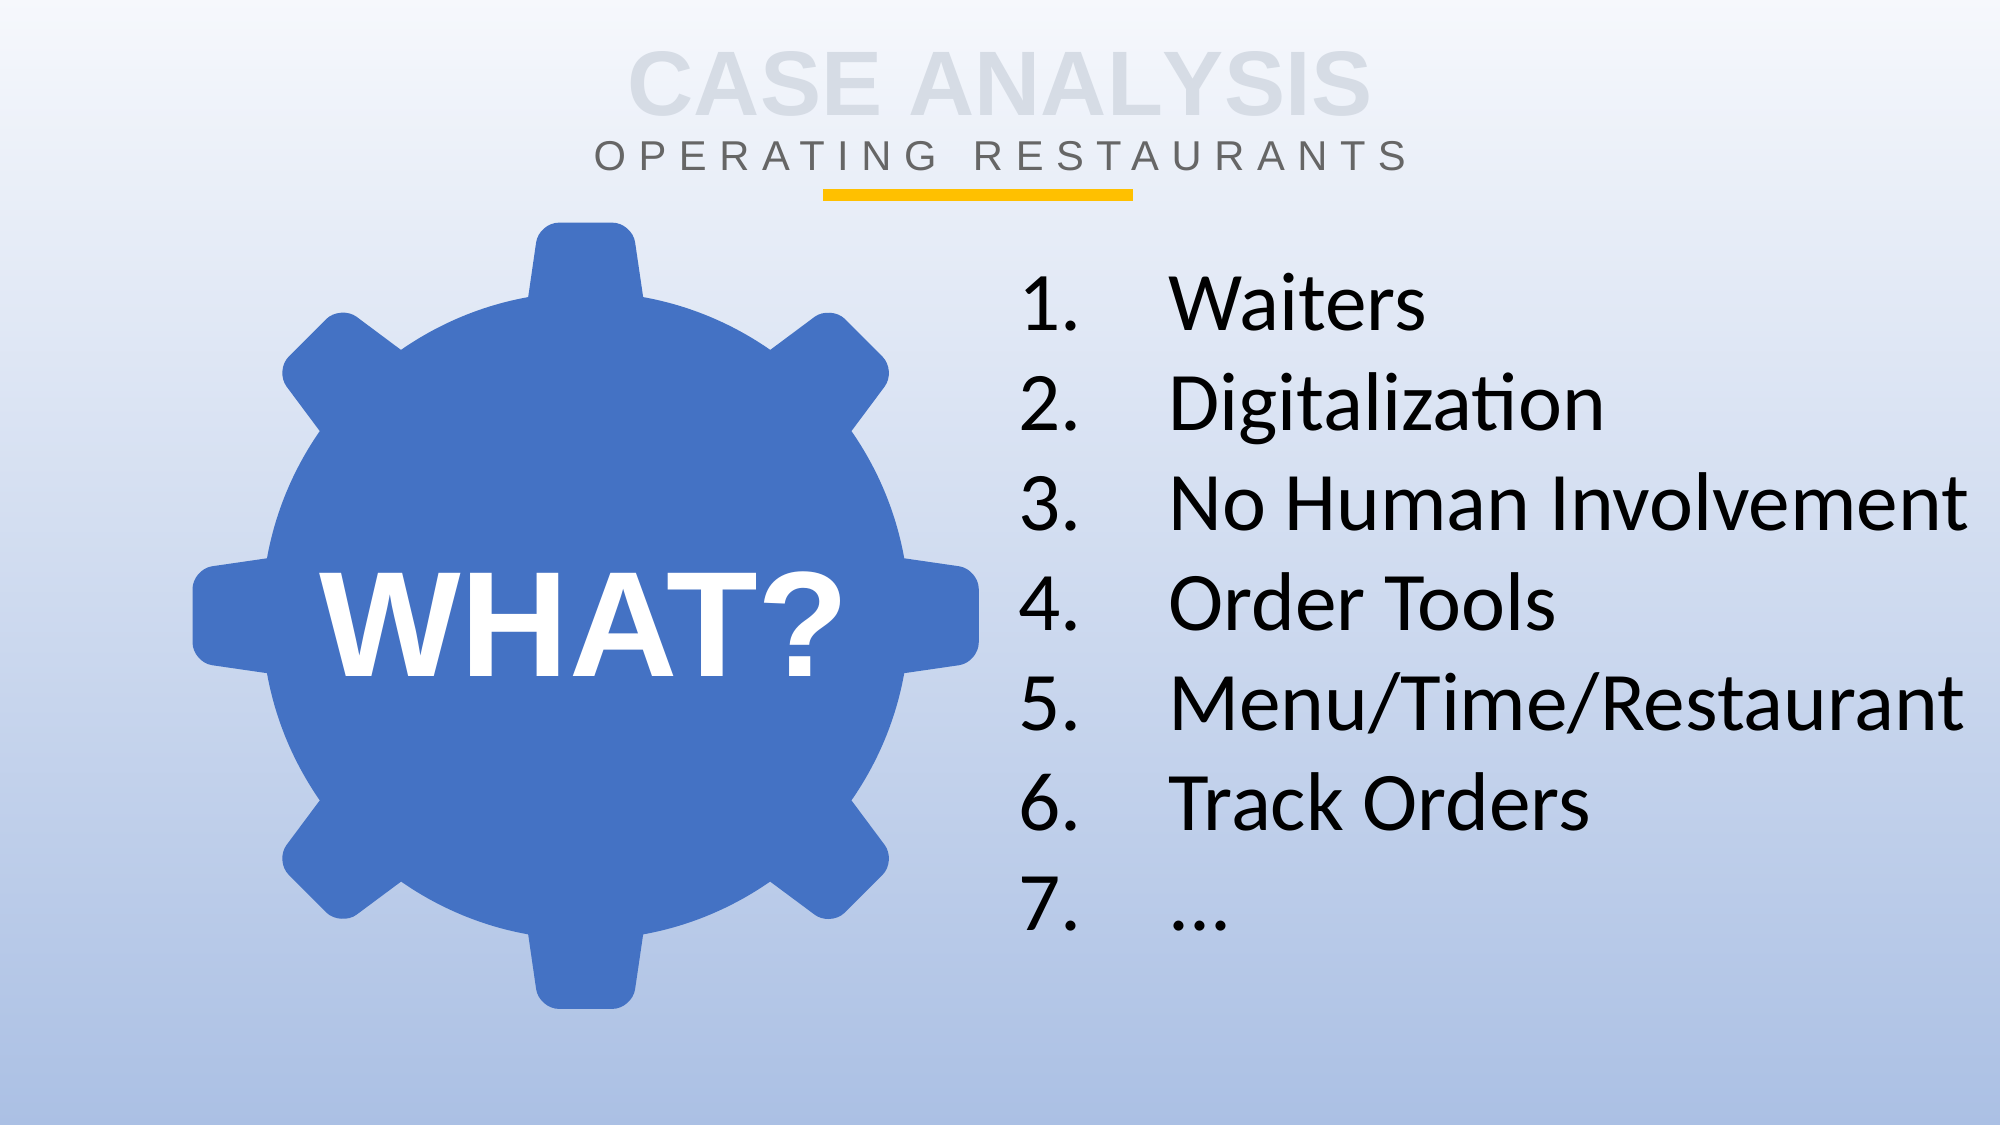

CASE ANALYSIS
OPERATING RESTAURANTS

WHAT?
Waiters
Digitalization
No Human Involvement
Order Tools
Menu/Time/Restaurant
Track Orders
...